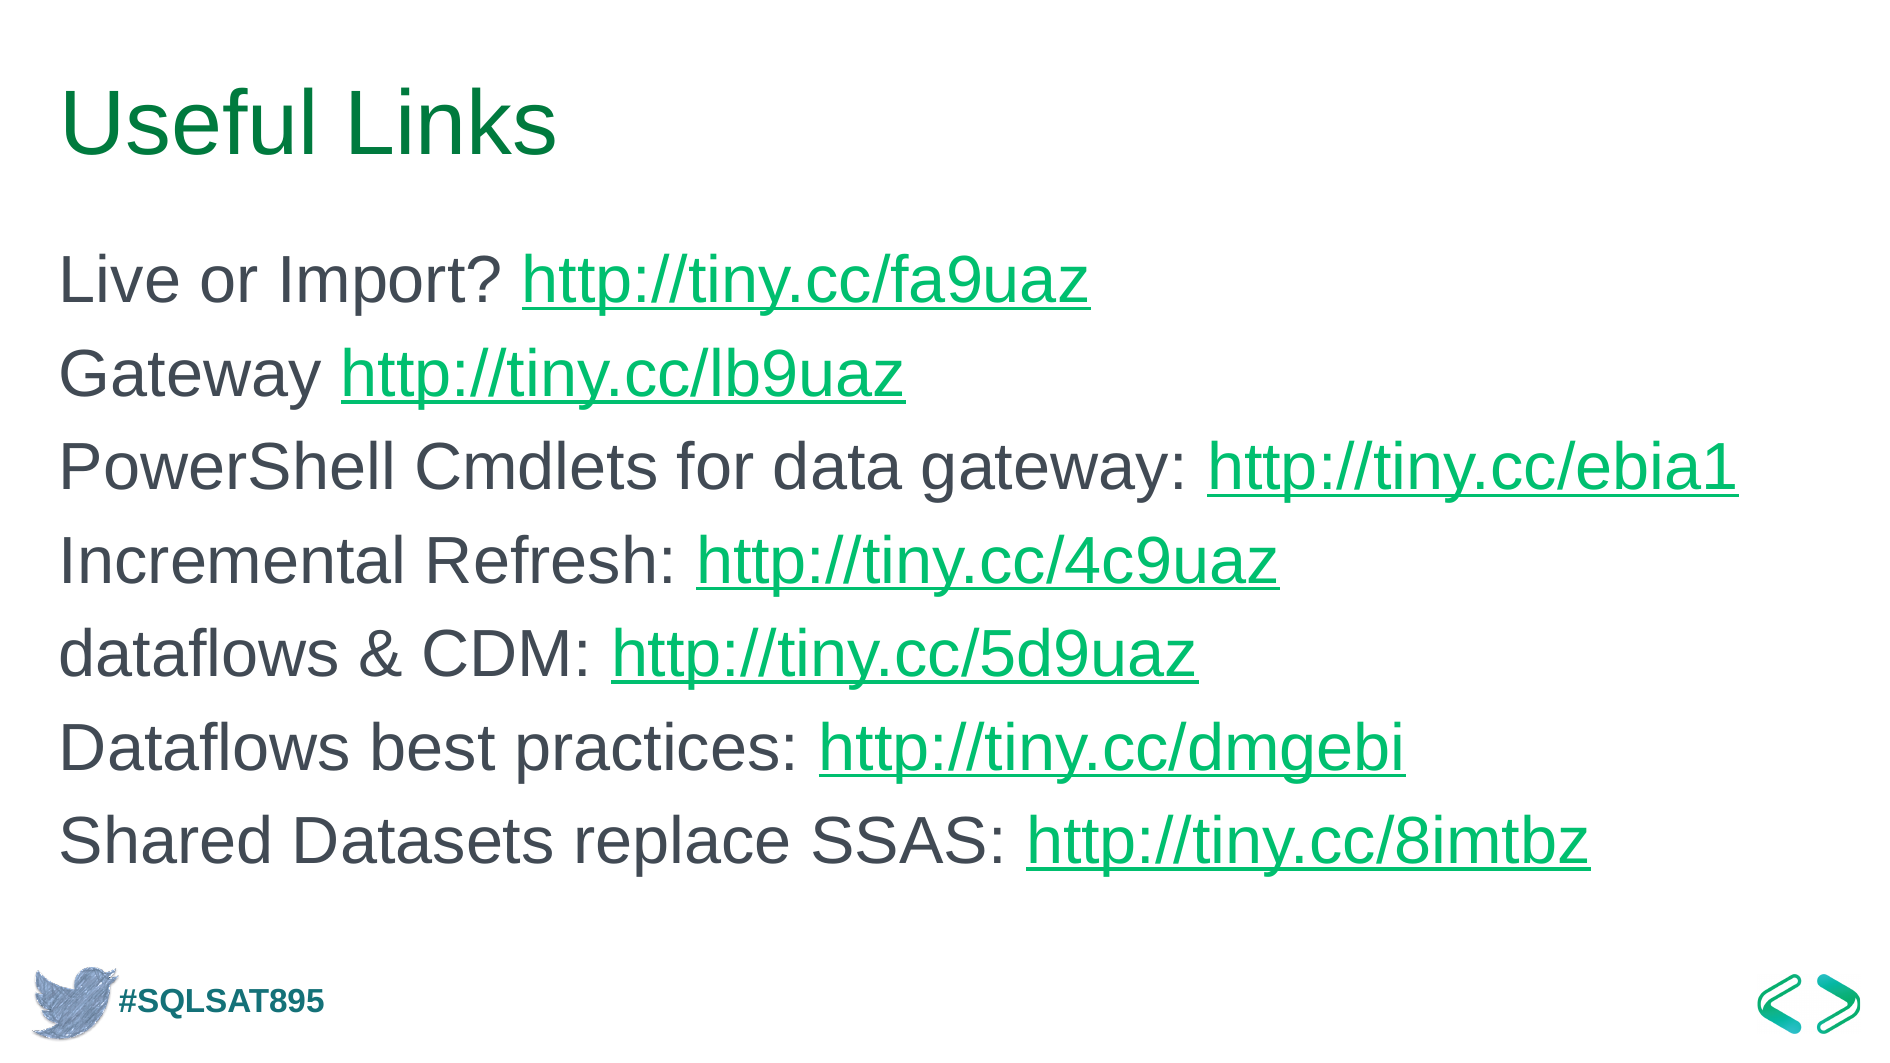

# Useful Links
Live or Import? http://tiny.cc/fa9uaz
Gateway http://tiny.cc/lb9uaz
PowerShell Cmdlets for data gateway: http://tiny.cc/ebia1
Incremental Refresh: http://tiny.cc/4c9uaz
dataflows & CDM: http://tiny.cc/5d9uaz
Dataflows best practices: http://tiny.cc/dmgebi
Shared Datasets replace SSAS: http://tiny.cc/8imtbz